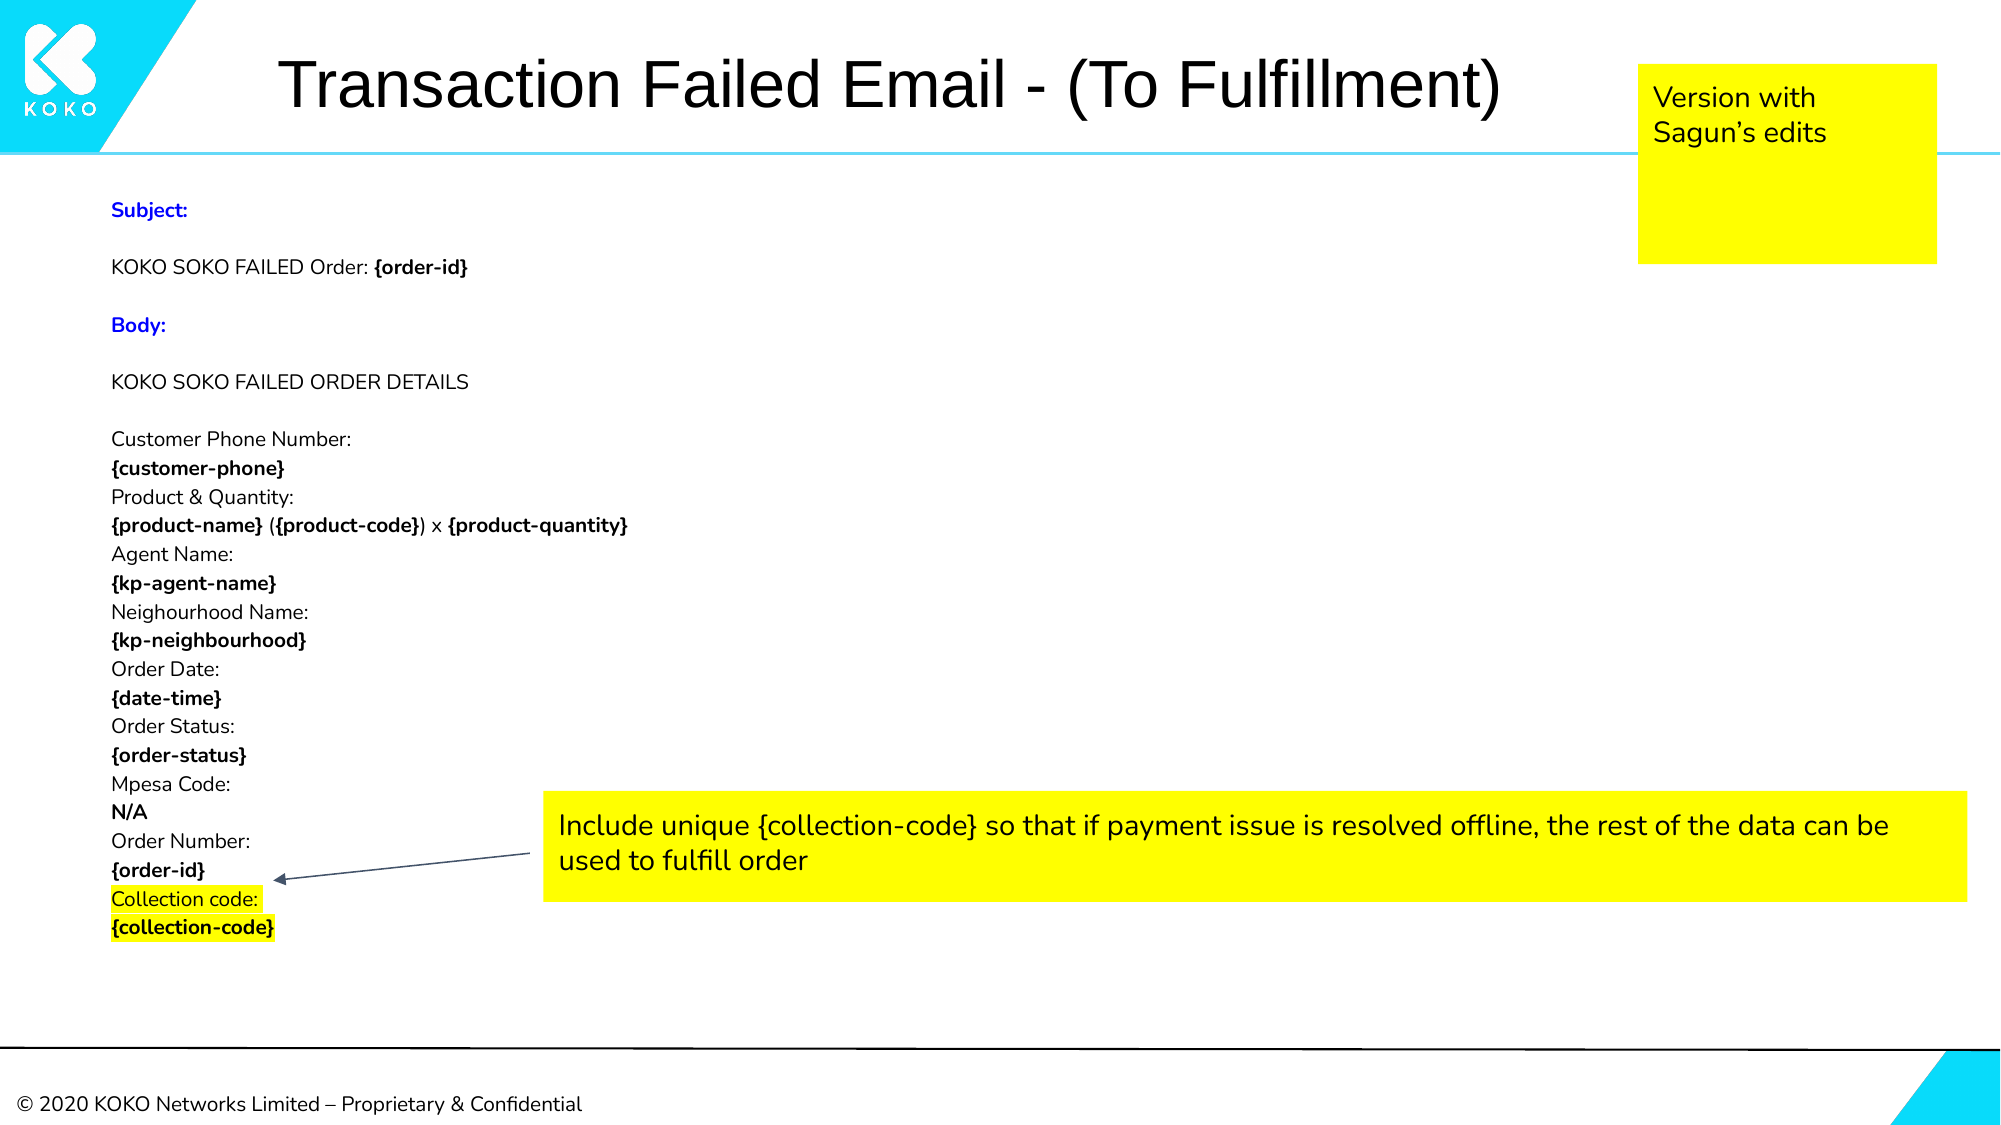

# Transaction Failed Email - (To Fulfillment)
Version with Sagun’s edits
Subject:

KOKO SOKO FAILED Order: {order-id}

Body:

KOKO SOKO FAILED ORDER DETAILS

Customer Phone Number:
{customer-phone}
Product & Quantity:
{product-name} ({product-code}) x {product-quantity}
Agent Name:
{kp-agent-name}
Neighourhood Name:
{kp-neighbourhood}
Order Date:
{date-time}
Order Status:
{order-status}
Mpesa Code:
N/A
Order Number:
{order-id}
Collection code:
{collection-code}
Include unique {collection-code} so that if payment issue is resolved offline, the rest of the data can be used to fulfill order